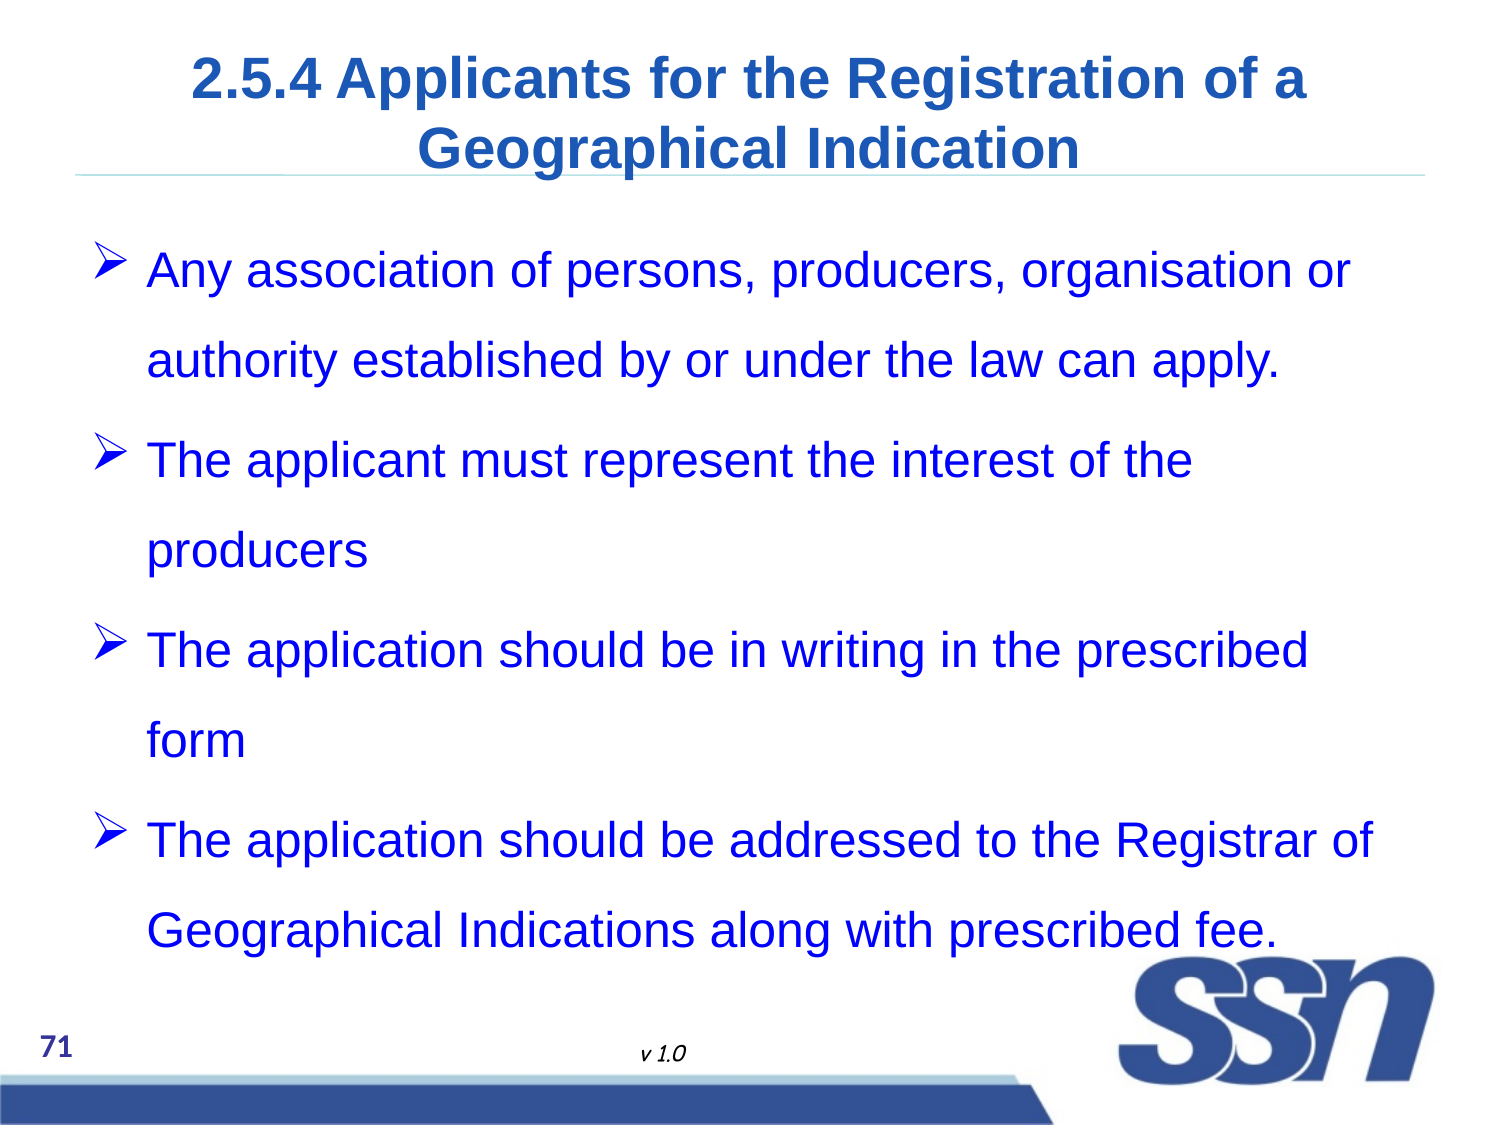

# 2.5.4 Applicants for the Registration of a Geographical Indication
Any association of persons, producers, organisation or authority established by or under the law can apply.
The applicant must represent the interest of the producers
The application should be in writing in the prescribed form
The application should be addressed to the Registrar of Geographical Indications along with prescribed fee.